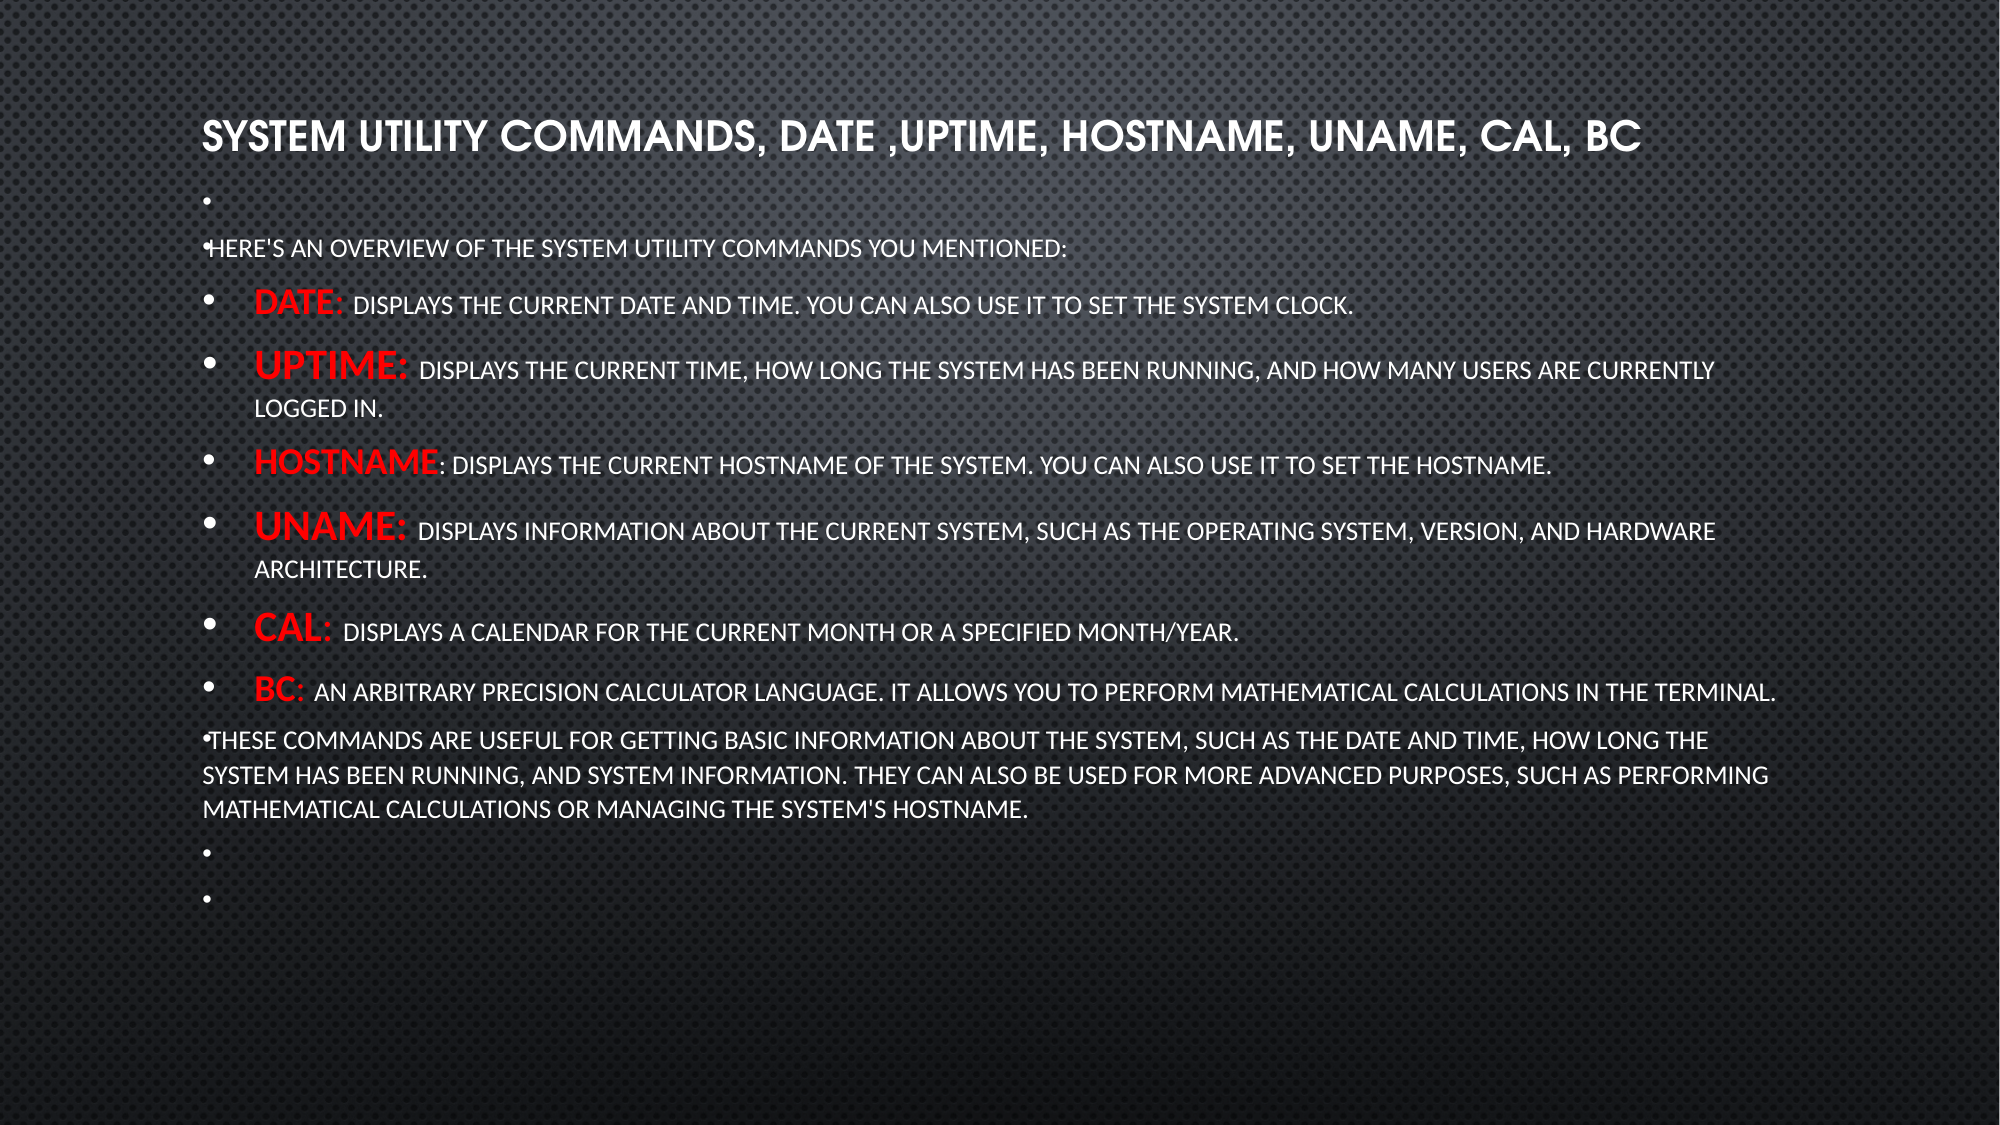

# SYSTEM UTILITY COMMANDS, DATE ,UPTIME, HOSTNAME, UNAME, CAL, BC

Here's an overview of the system utility commands you mentioned:
date: Displays the current date and time. You can also use it to set the system clock.
uptime: Displays the current time, how long the system has been running, and how many users are currently logged in.
hostname: Displays the current hostname of the system. You can also use it to set the hostname.
uname: Displays information about the current system, such as the operating system, version, and hardware architecture.
cal: Displays a calendar for the current month or a specified month/year.
bc: An arbitrary precision calculator language. It allows you to perform mathematical calculations in the terminal.
These commands are useful for getting basic information about the system, such as the date and time, how long the system has been running, and system information. They can also be used for more advanced purposes, such as performing mathematical calculations or managing the system's hostname.